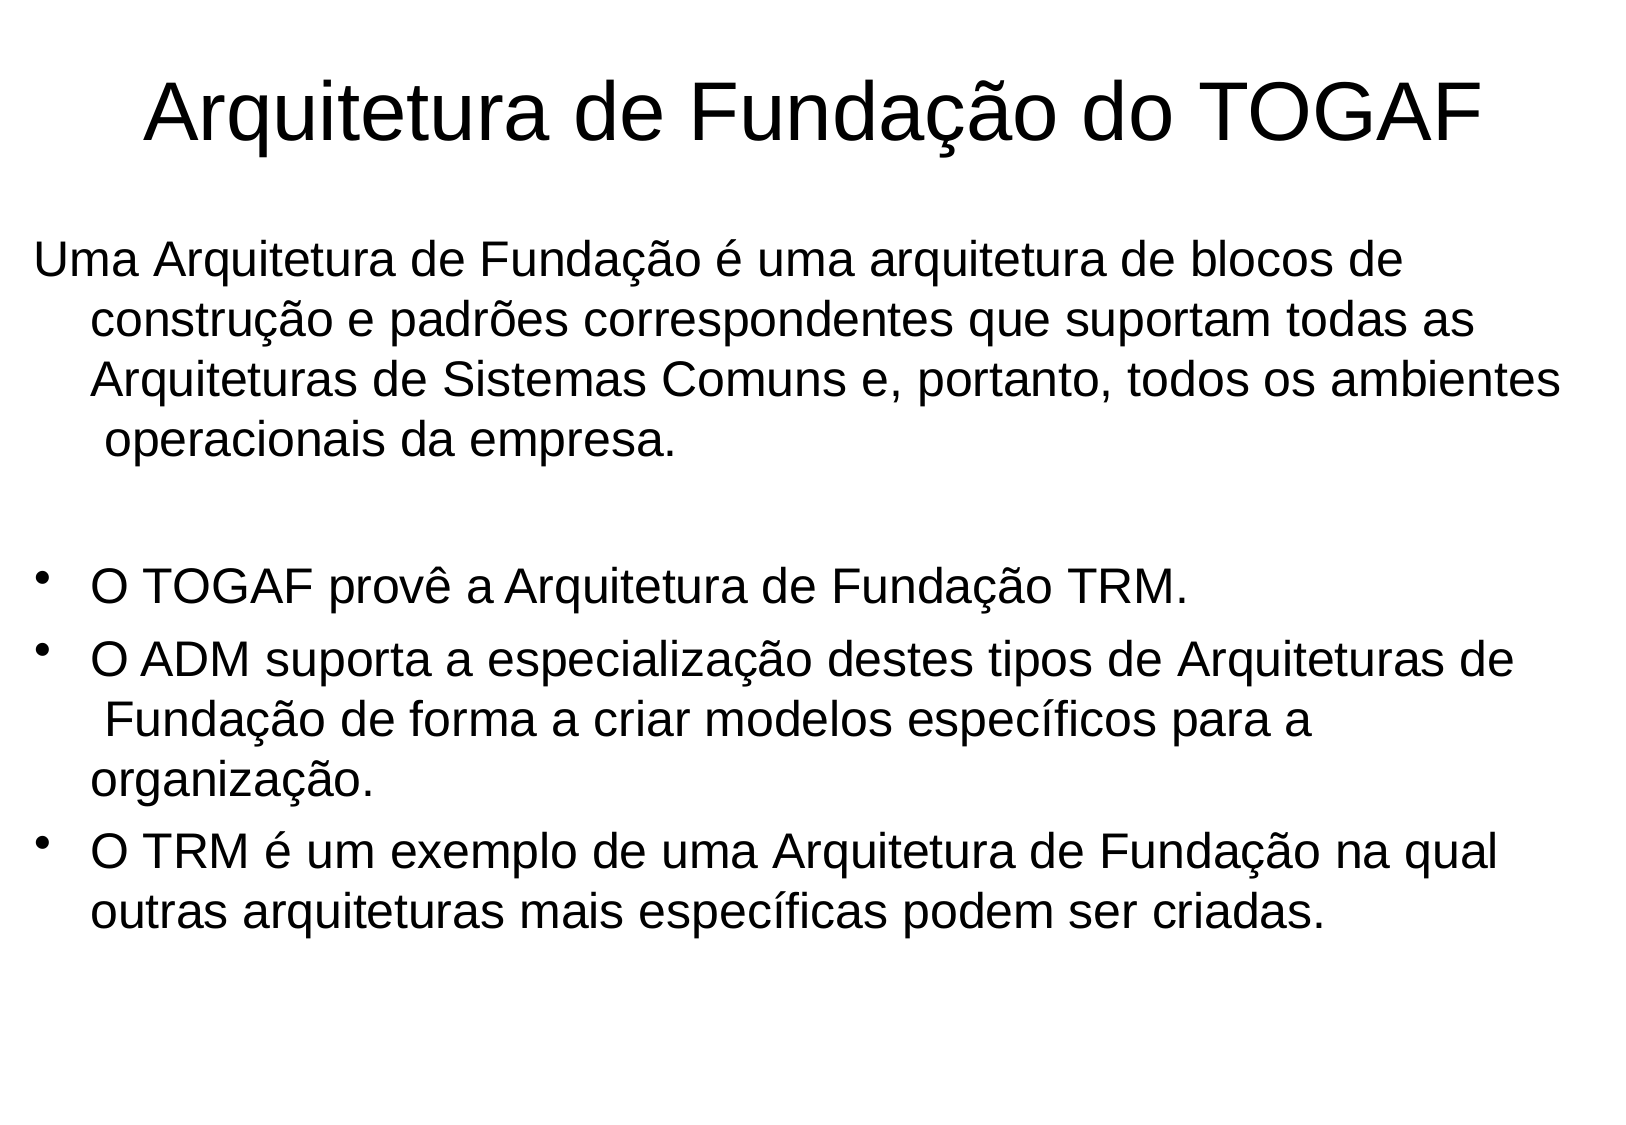

# Arquitetura de Fundação do TOGAF
Uma Arquitetura de Fundação é uma arquitetura de blocos de  construção e padrões correspondentes que suportam todas as  Arquiteturas de Sistemas Comuns e, portanto, todos os ambientes  operacionais da empresa.

O TOGAF provê a Arquitetura de Fundação TRM.
O ADM suporta a especialização destes tipos de Arquiteturas de  Fundação de forma a criar modelos específicos para a  organização.
O TRM é um exemplo de uma Arquitetura de Fundação na qual
outras arquiteturas mais específicas podem ser criadas.